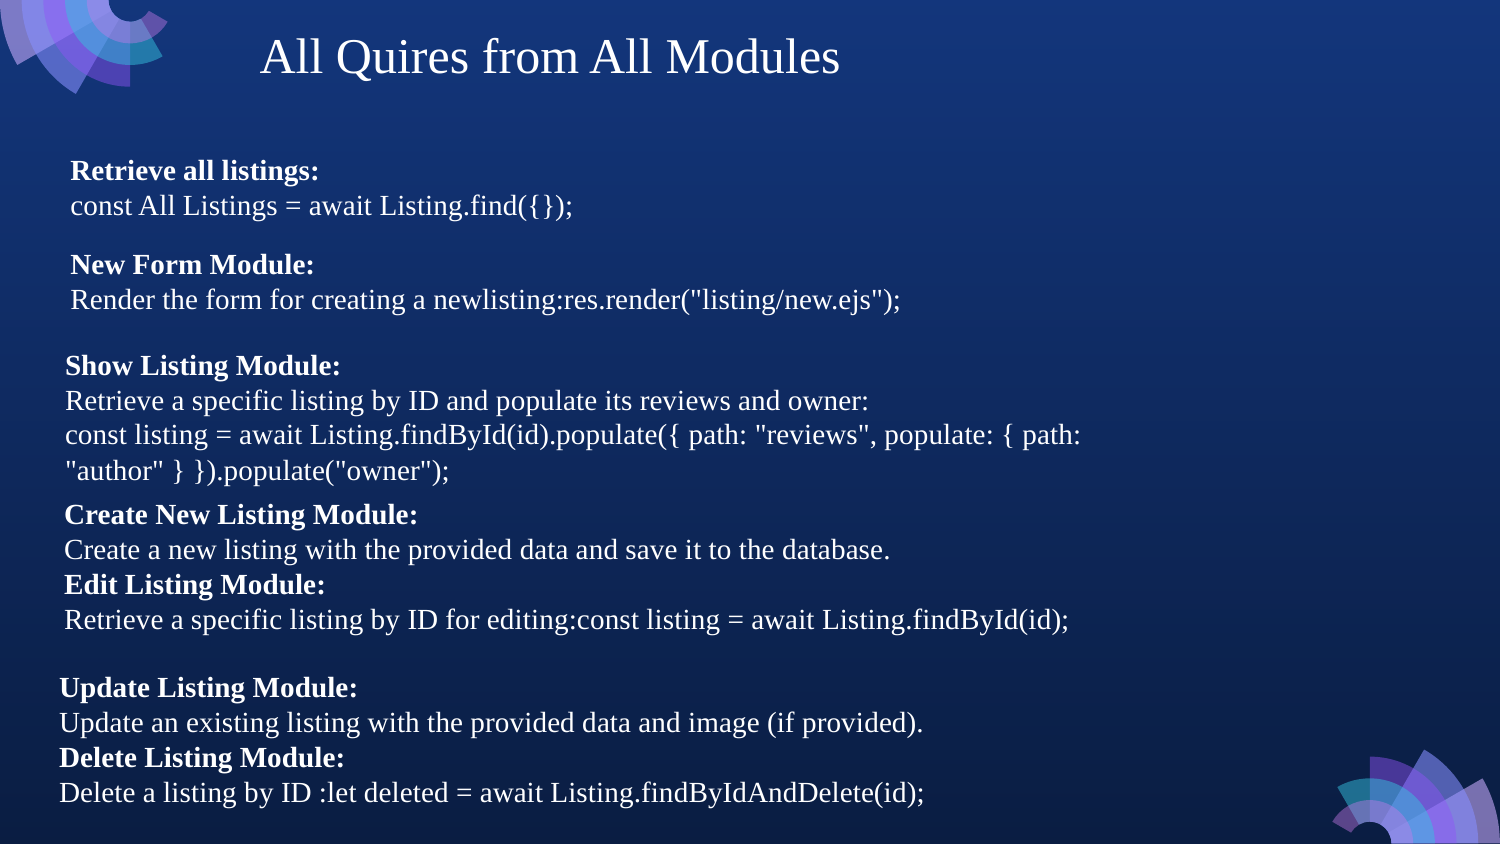

All Quires from All Modules
Retrieve all listings:
const All Listings = await Listing.find({});
New Form Module:
Render the form for creating a newlisting:res.render("listing/new.ejs");
Show Listing Module:
Retrieve a specific listing by ID and populate its reviews and owner:
const listing = await Listing.findById(id).populate({ path: "reviews", populate: { path: "author" } }).populate("owner");
Create New Listing Module:
Create a new listing with the provided data and save it to the database.
Edit Listing Module:
Retrieve a specific listing by ID for editing:const listing = await Listing.findById(id);
Update Listing Module:
Update an existing listing with the provided data and image (if provided).
Delete Listing Module:
Delete a listing by ID :let deleted = await Listing.findByIdAndDelete(id);